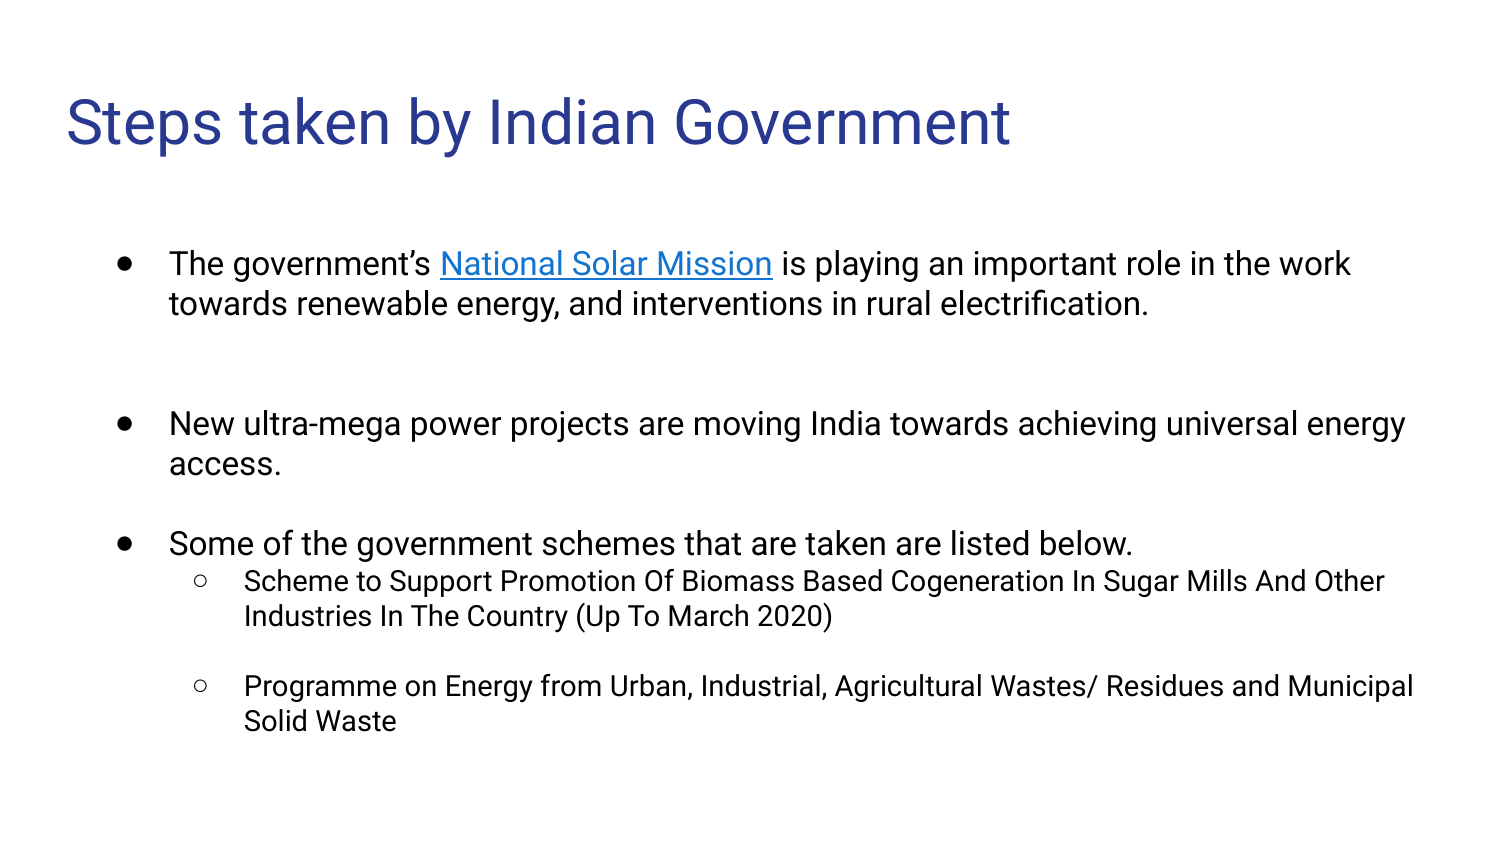

# Steps taken by Indian Government
The government’s National Solar Mission is playing an important role in the work towards renewable energy, and interventions in rural electrification.

New ultra-mega power projects are moving India towards achieving universal energy access.

Some of the government schemes that are taken are listed below.
Scheme to Support Promotion Of Biomass Based Cogeneration In Sugar Mills And Other Industries In The Country (Up To March 2020)

Programme on Energy from Urban, Industrial, Agricultural Wastes/ Residues and Municipal Solid Waste